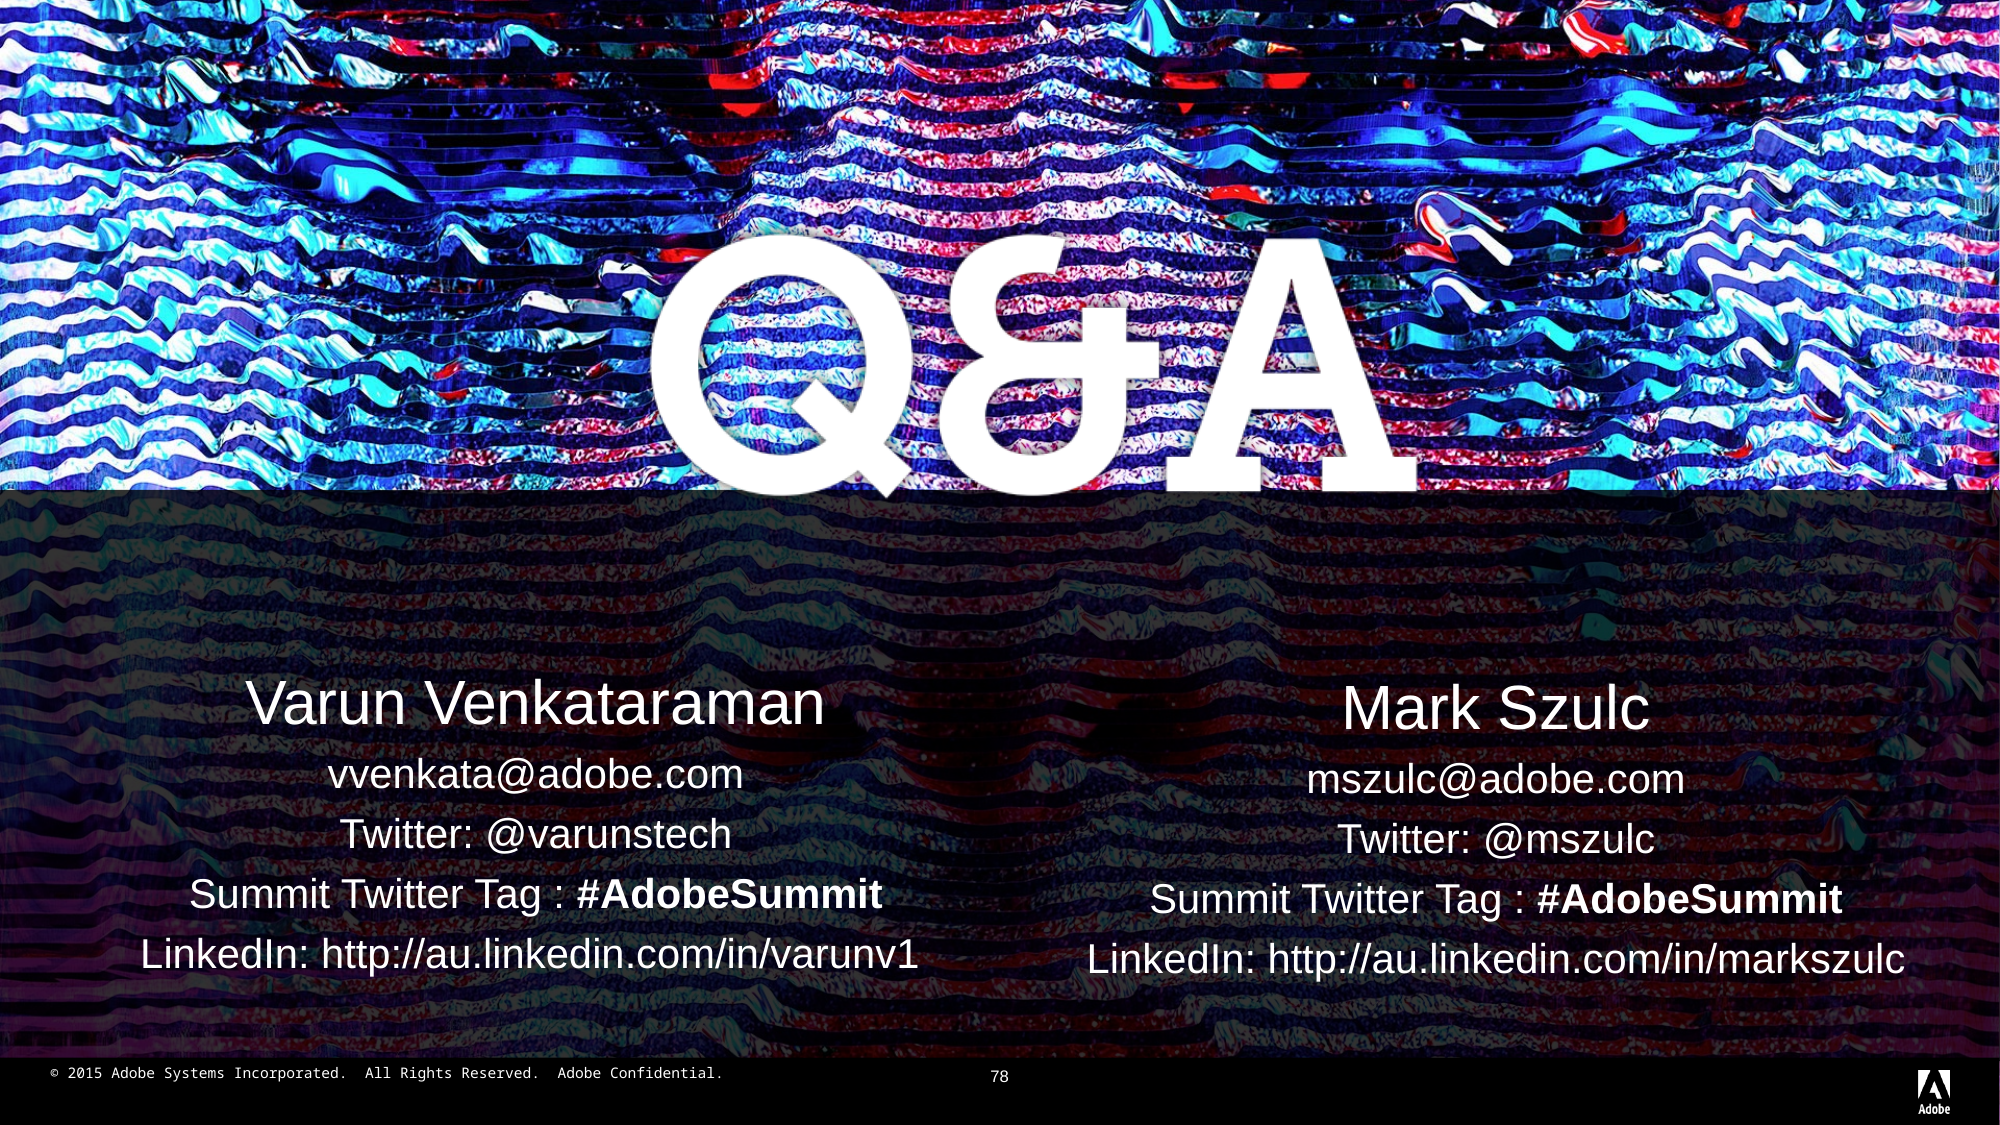

Varun Venkataraman
vvenkata@adobe.com
Twitter: @varunstech
Summit Twitter Tag : #AdobeSummit
LinkedIn: http://au.linkedin.com/in/varunv1
Mark Szulc
mszulc@adobe.com
Twitter: @mszulc
Summit Twitter Tag : #AdobeSummit
LinkedIn: http://au.linkedin.com/in/markszulc
78